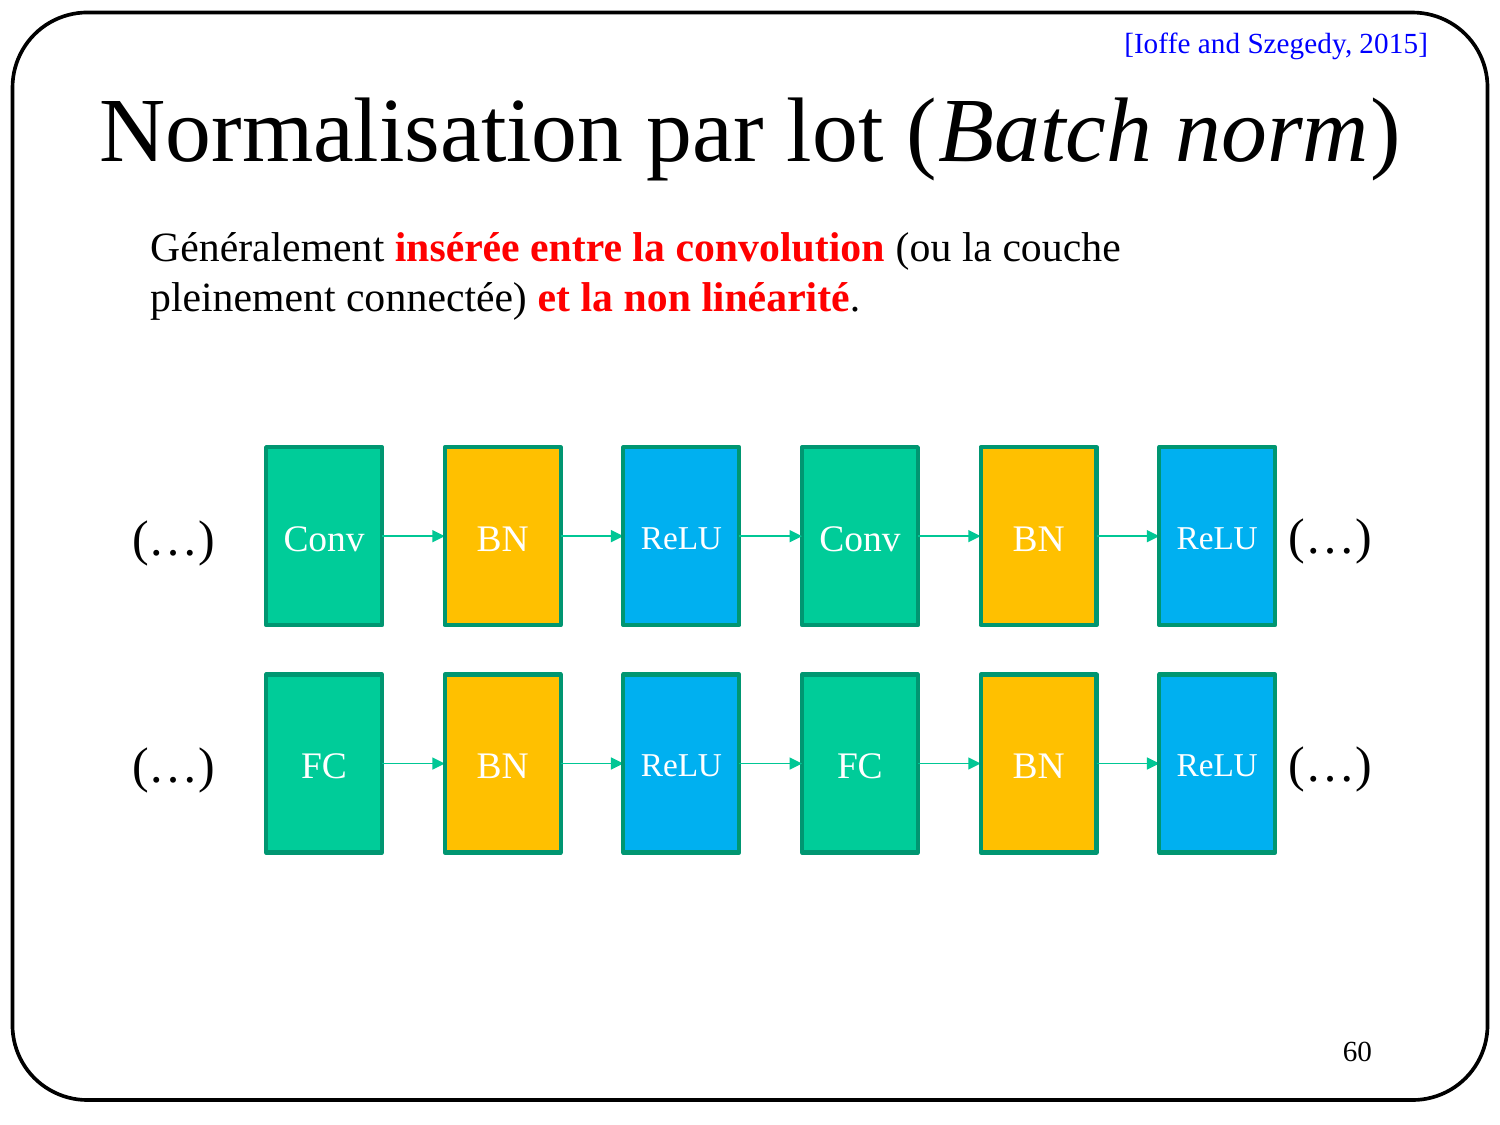

[Ioffe and Szegedy, 2015]
# Normalisation par lot (Batch norm)
Généralement insérée entre la convolution (ou la couche
pleinement connectée) et la non linéarité.
Conv
BN
ReLU
Conv
BN
ReLU
(…)
(…)
FC
BN
ReLU
FC
BN
ReLU
(…)
(…)
60